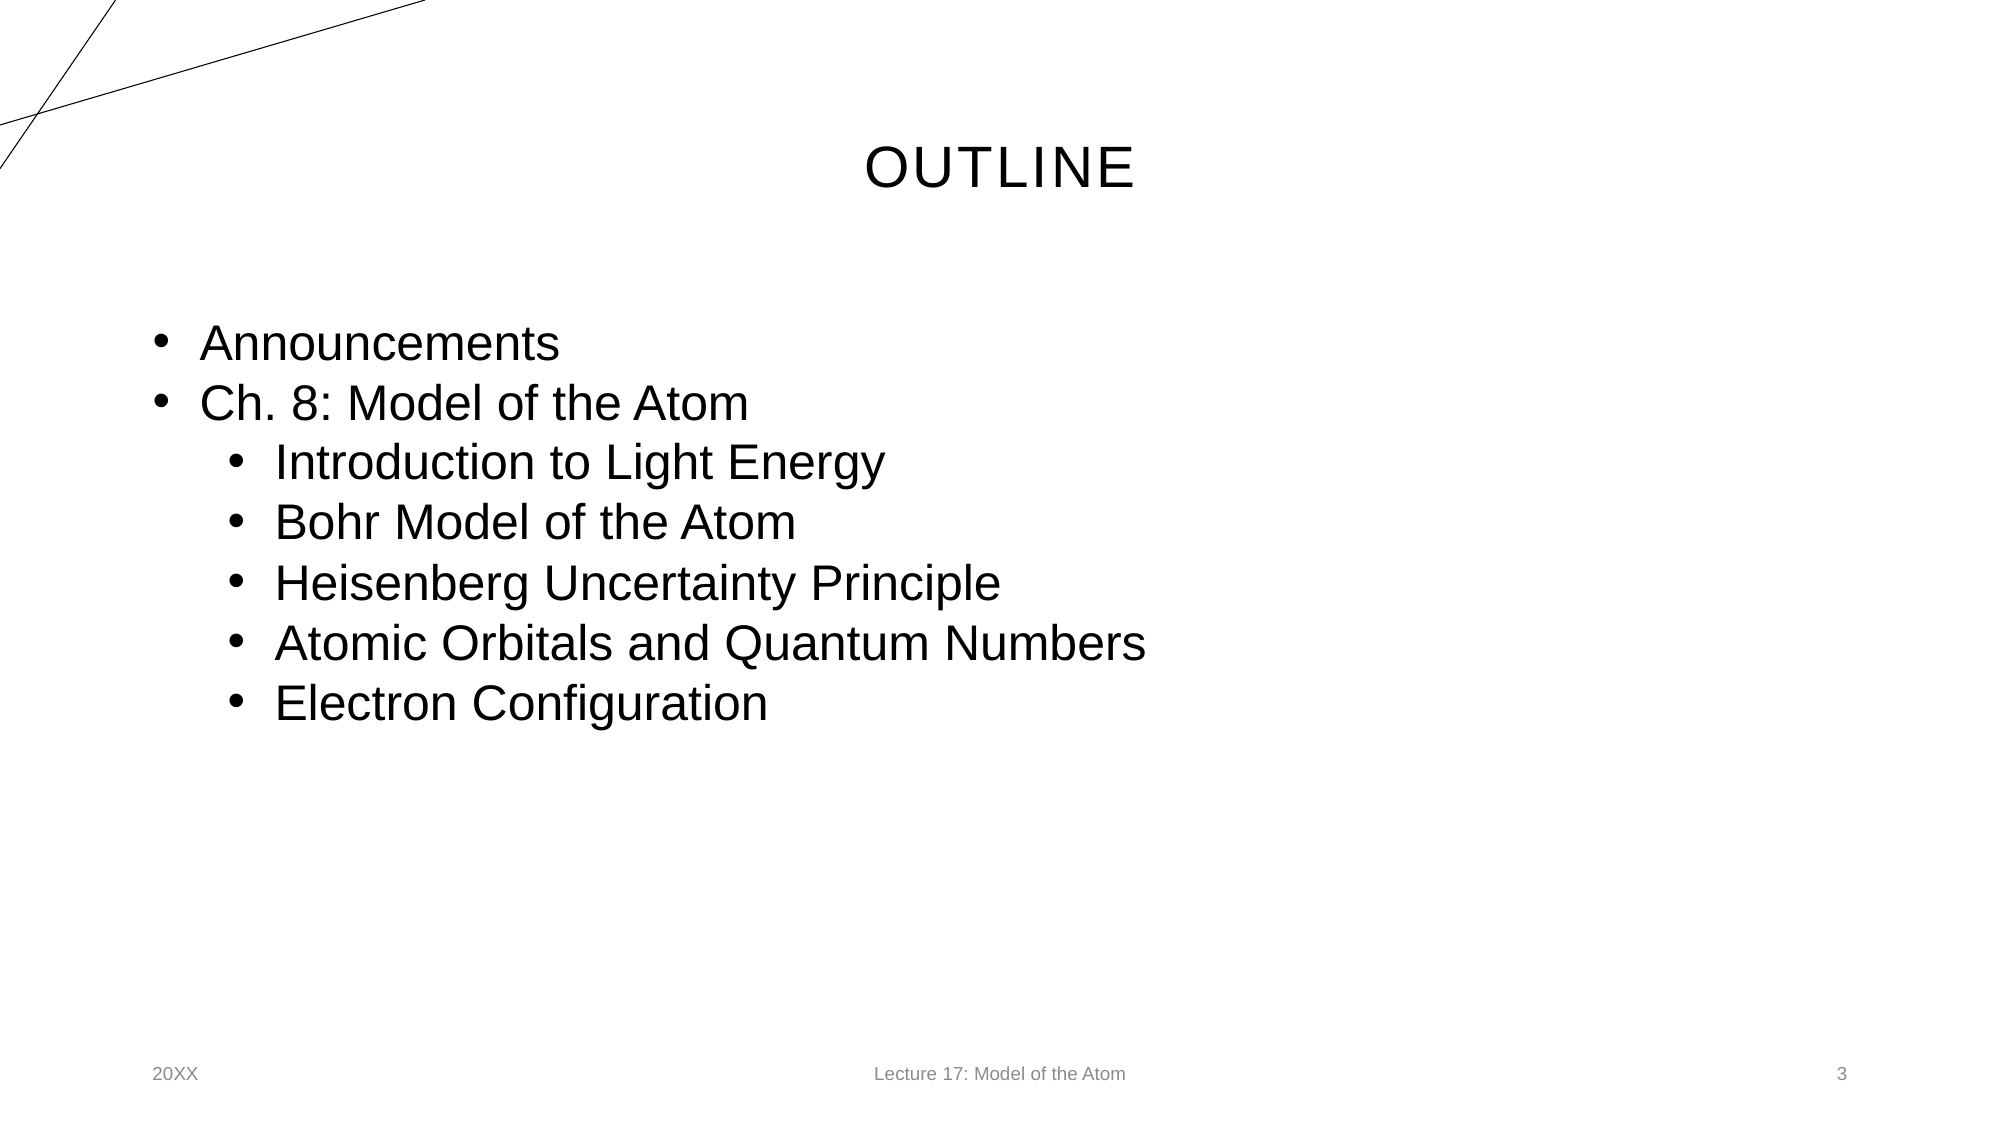

# Outline
Announcements
Ch. 8: Model of the Atom
Introduction to Light Energy
Bohr Model of the Atom
Heisenberg Uncertainty Principle
Atomic Orbitals and Quantum Numbers
Electron Configuration
20XX
Lecture 17: Model of the Atom​
3